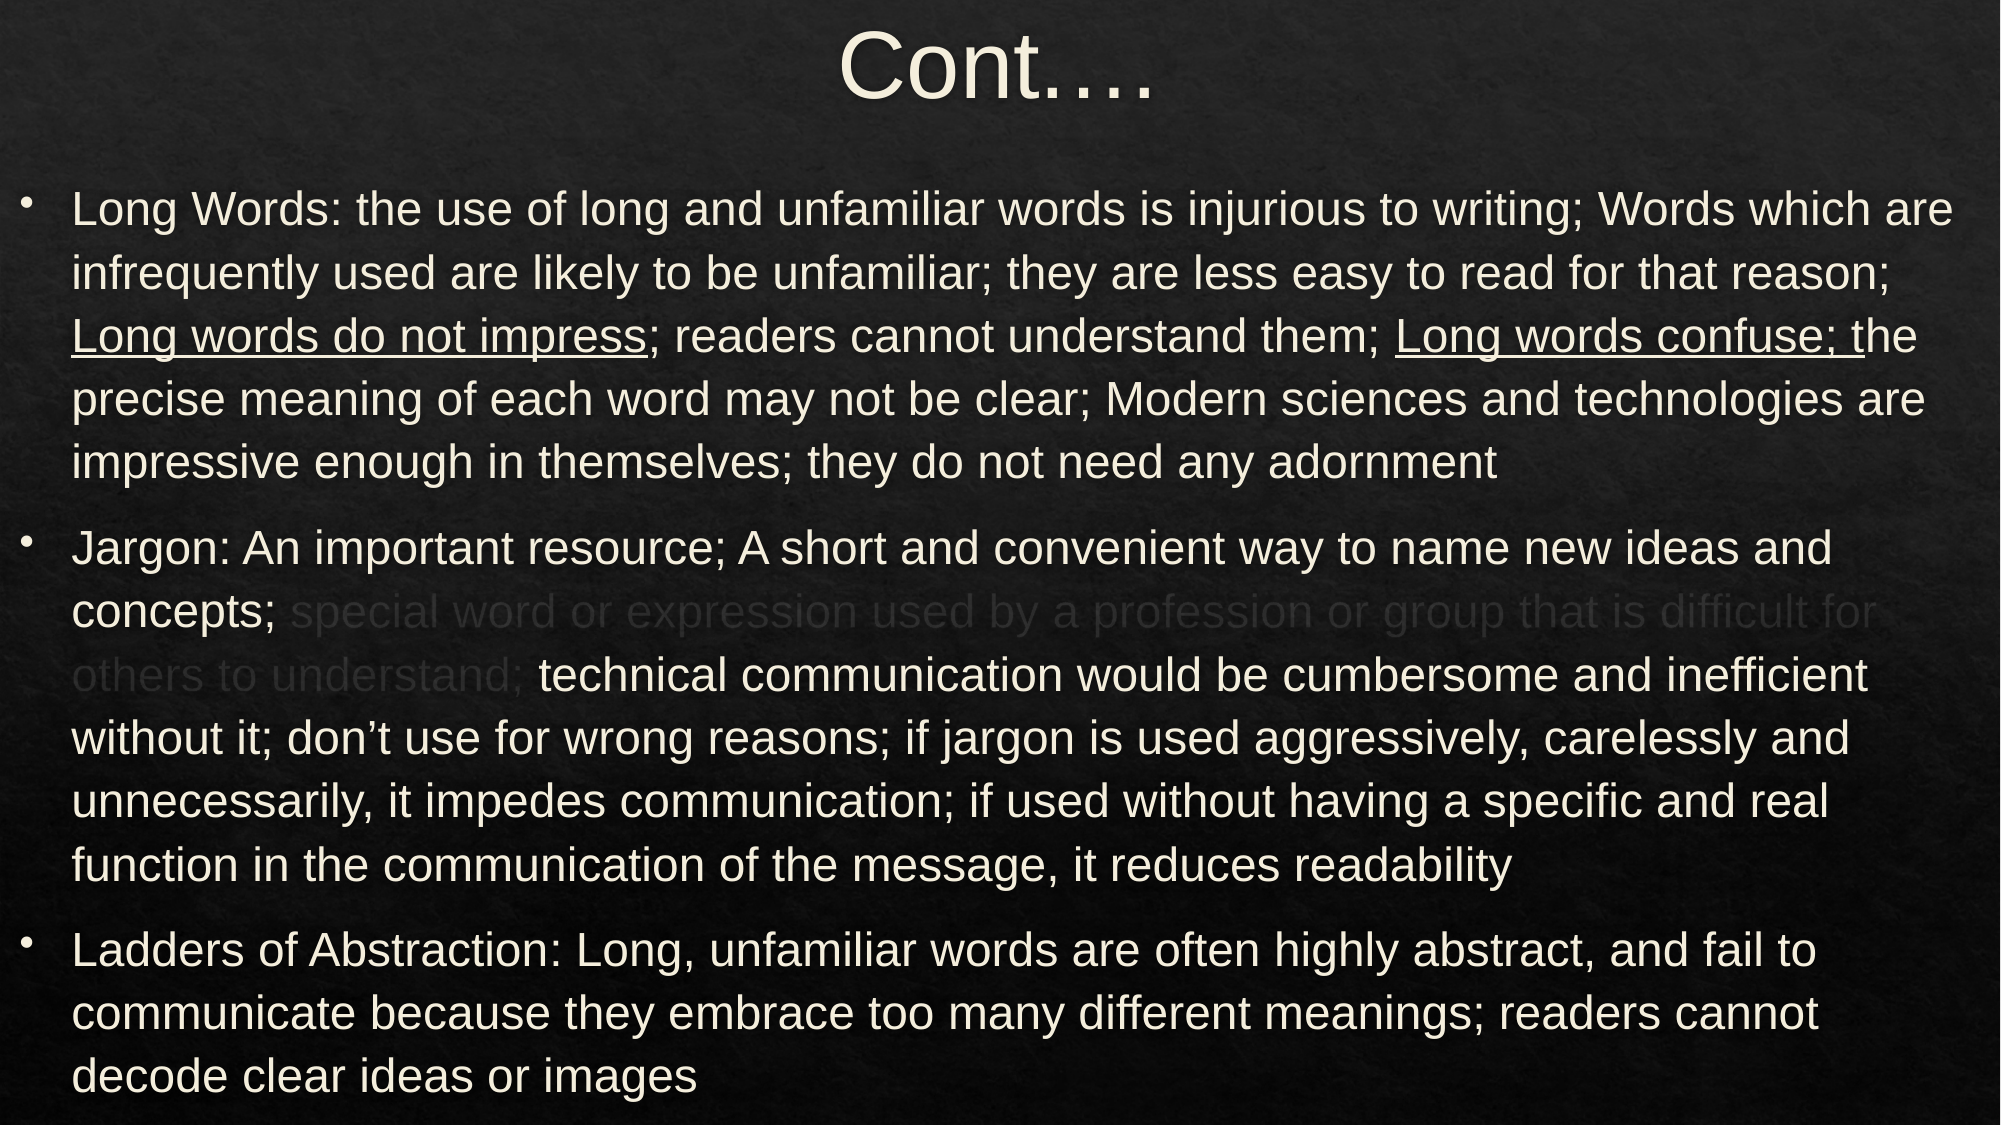

# Cont.…
Long Words: the use of long and unfamiliar words is injurious to writing; Words which are infrequently used are likely to be unfamiliar; they are less easy to read for that reason; Long words do not impress; readers cannot understand them; Long words confuse; the precise meaning of each word may not be clear; Modern sciences and technologies are impressive enough in themselves; they do not need any adornment
Jargon: An important resource; A short and convenient way to name new ideas and concepts; special word or expression used by a profession or group that is difficult for others to understand; technical communication would be cumbersome and inefficient without it; don’t use for wrong reasons; if jargon is used aggressively, carelessly and unnecessarily, it impedes communication; if used without having a specific and real function in the communication of the message, it reduces readability
Ladders of Abstraction: Long, unfamiliar words are often highly abstract, and fail to communicate because they embrace too many different meanings; readers cannot decode clear ideas or images